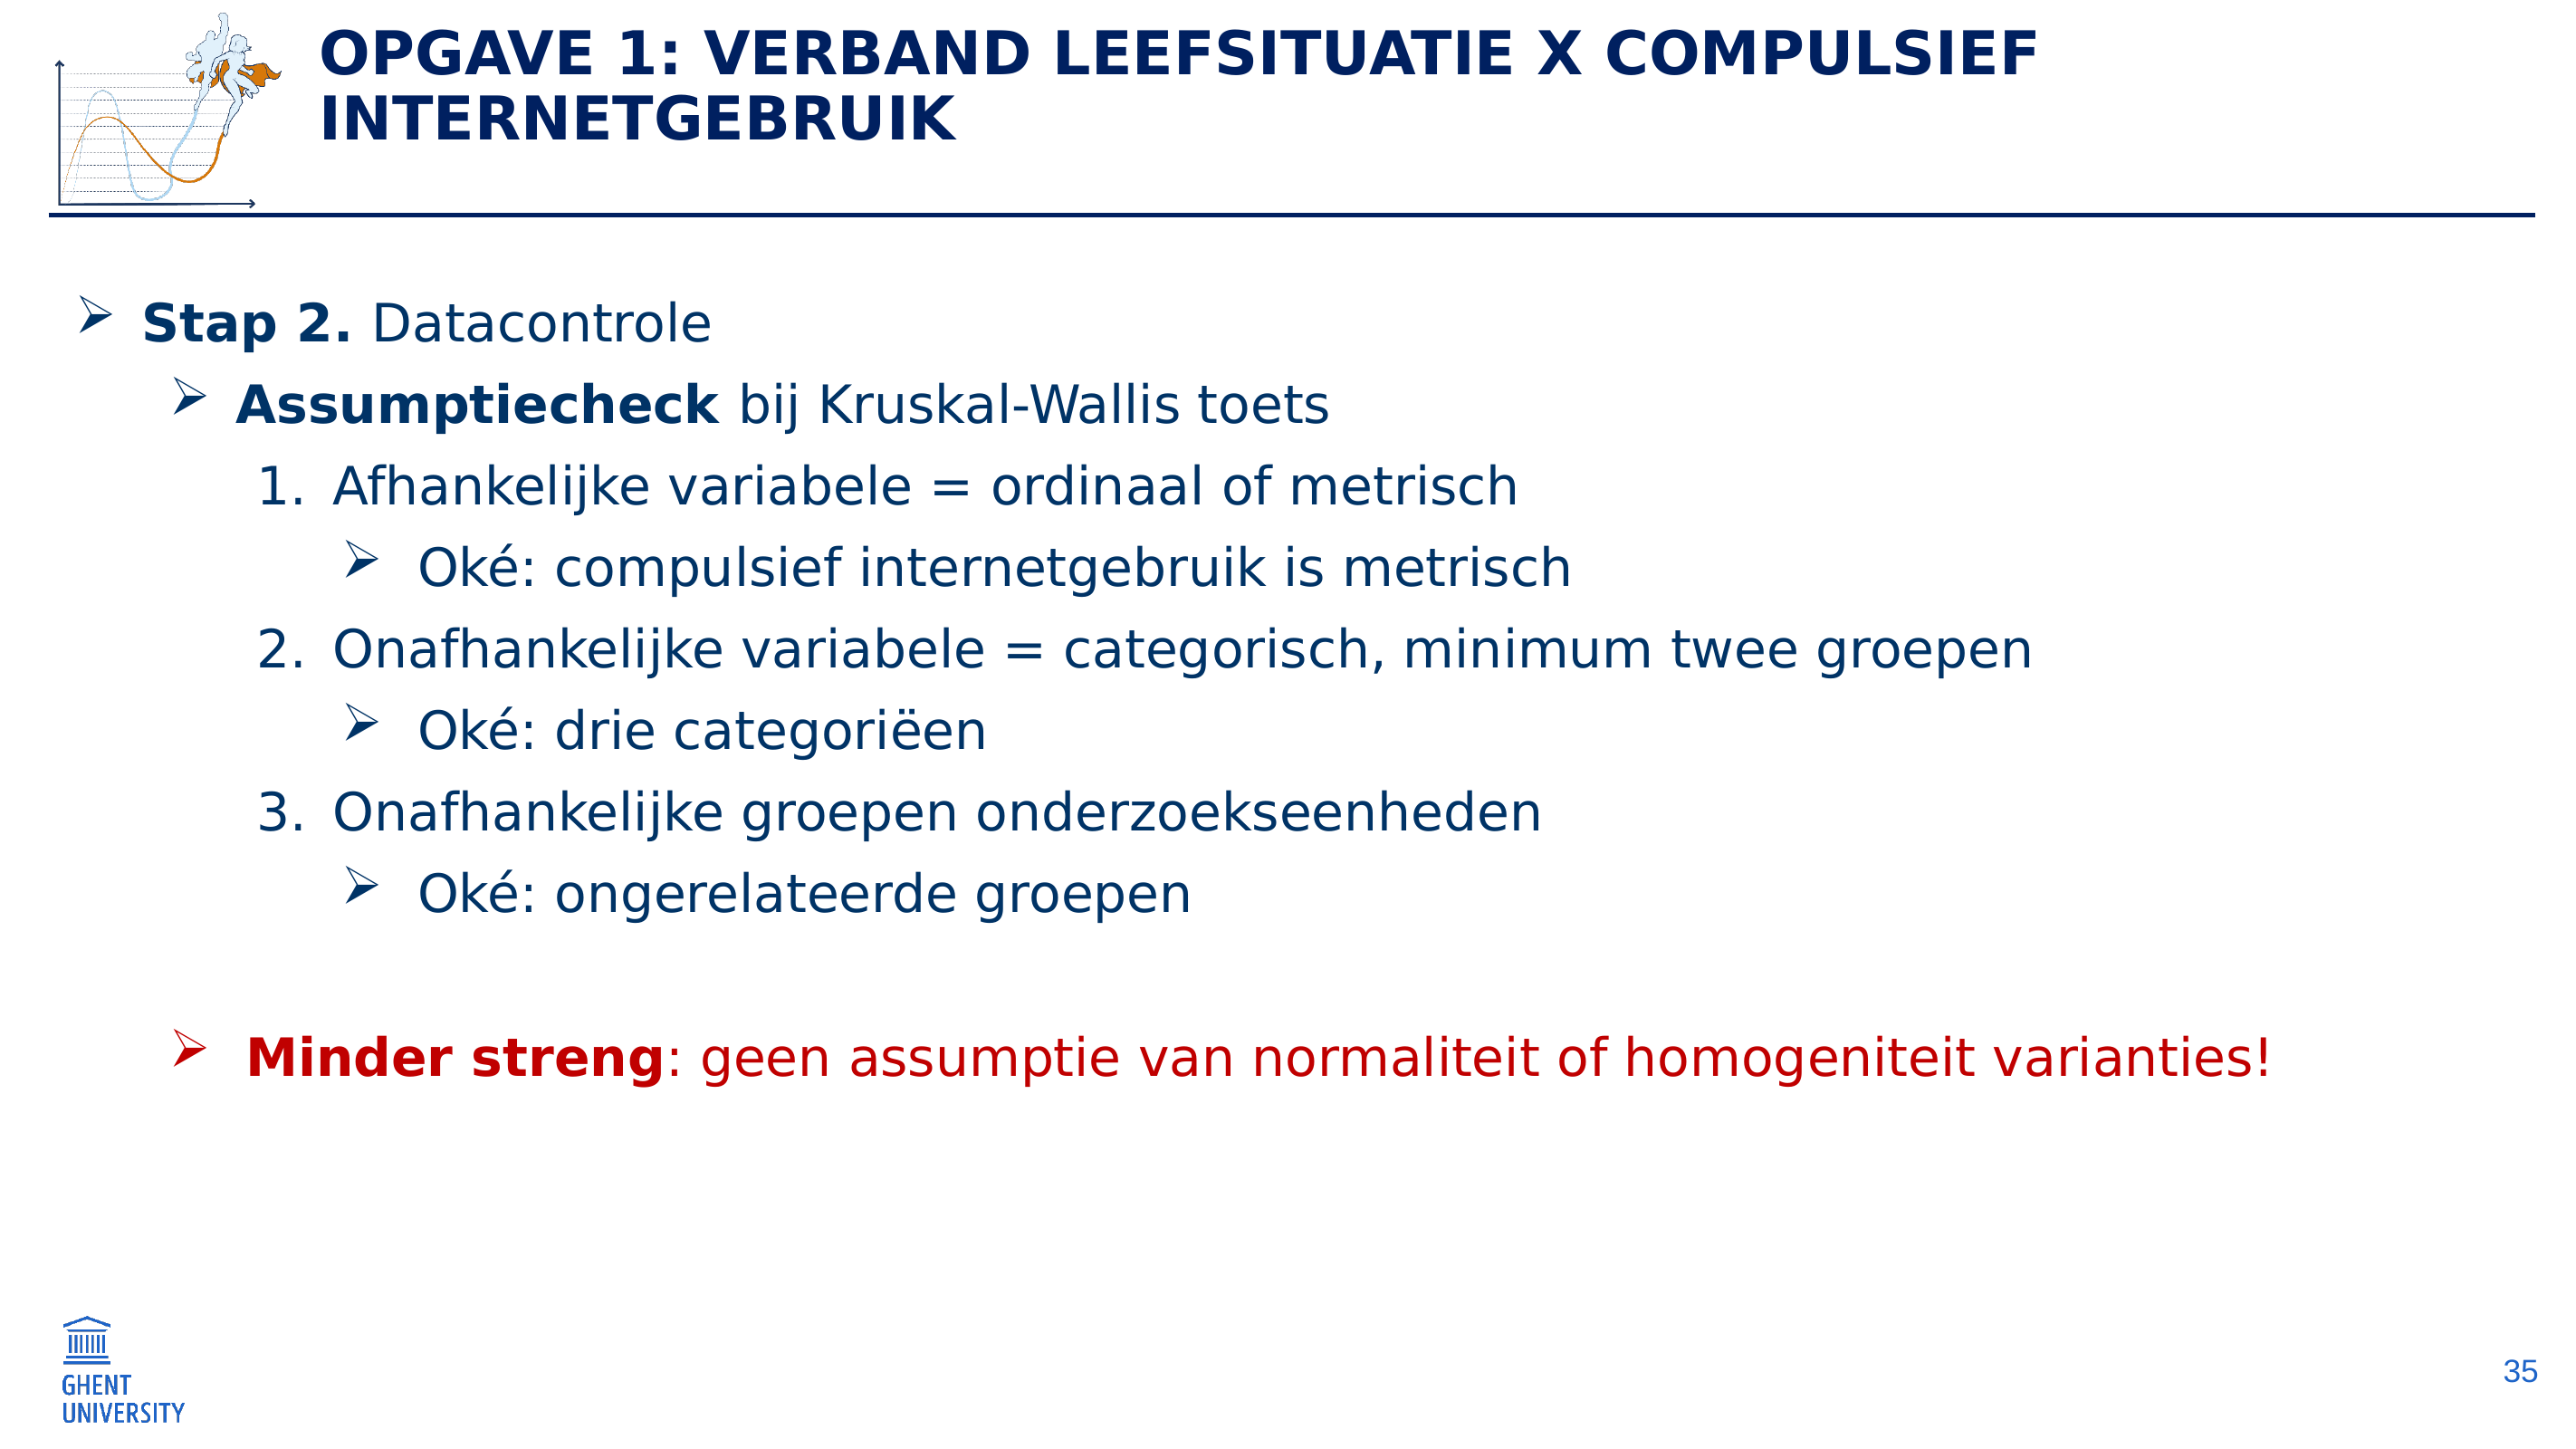

# Opgave 1: Verband Leefsituatie x Compulsief Internetgebruik
Stap 2. Datacontrole
Assumptiecheck bij Kruskal-Wallis toets
Afhankelijke variabele = ordinaal of metrisch
Oké: compulsief internetgebruik is metrisch
Onafhankelijke variabele = categorisch, minimum twee groepen
Oké: drie categoriëen
Onafhankelijke groepen onderzoekseenheden
Oké: ongerelateerde groepen

Minder streng: geen assumptie van normaliteit of homogeniteit varianties!

35